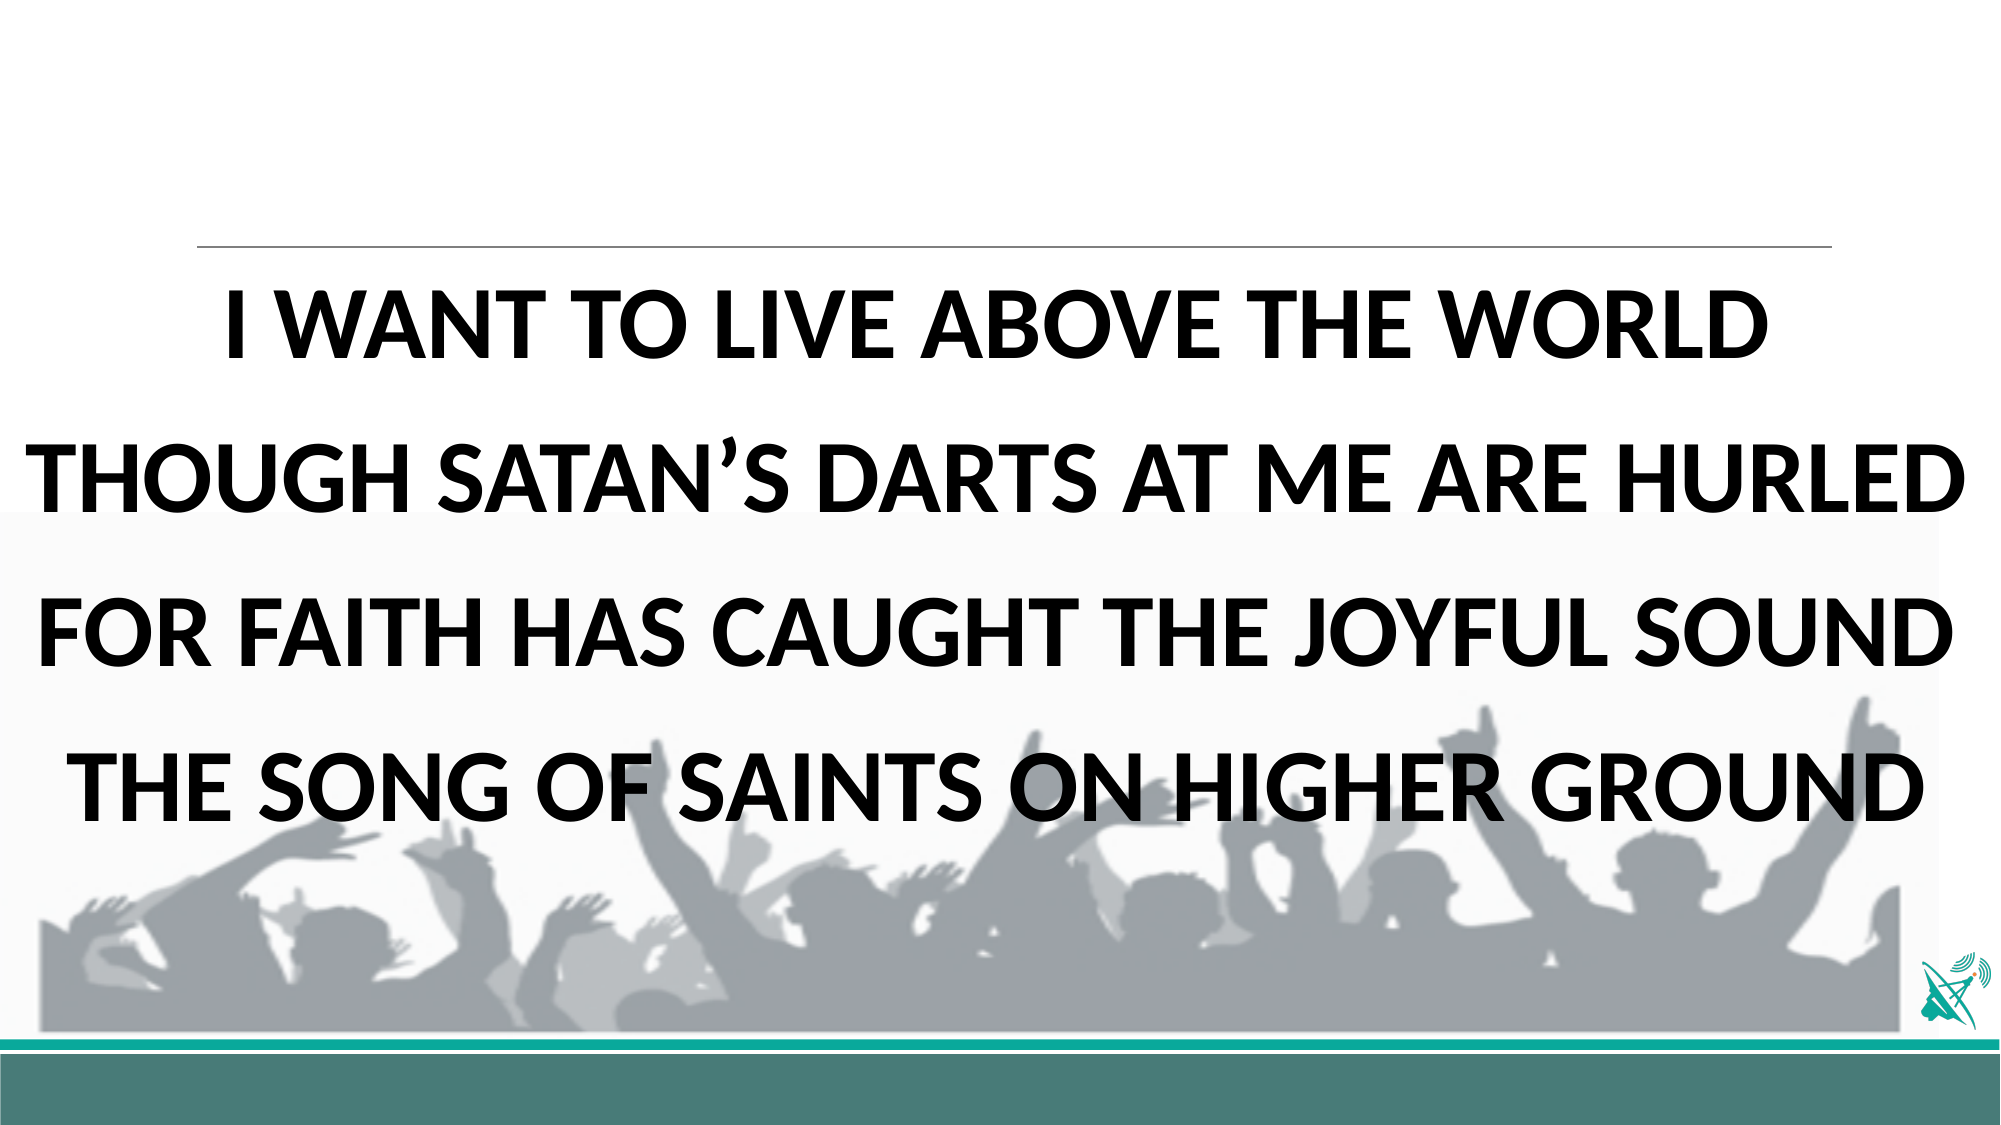

I WANT TO LIVE ABOVE THE WORLD
THOUGH SATAN’S DARTS AT ME ARE HURLED
FOR FAITH HAS CAUGHT THE JOYFUL SOUND
THE SONG OF SAINTS ON HIGHER GROUND